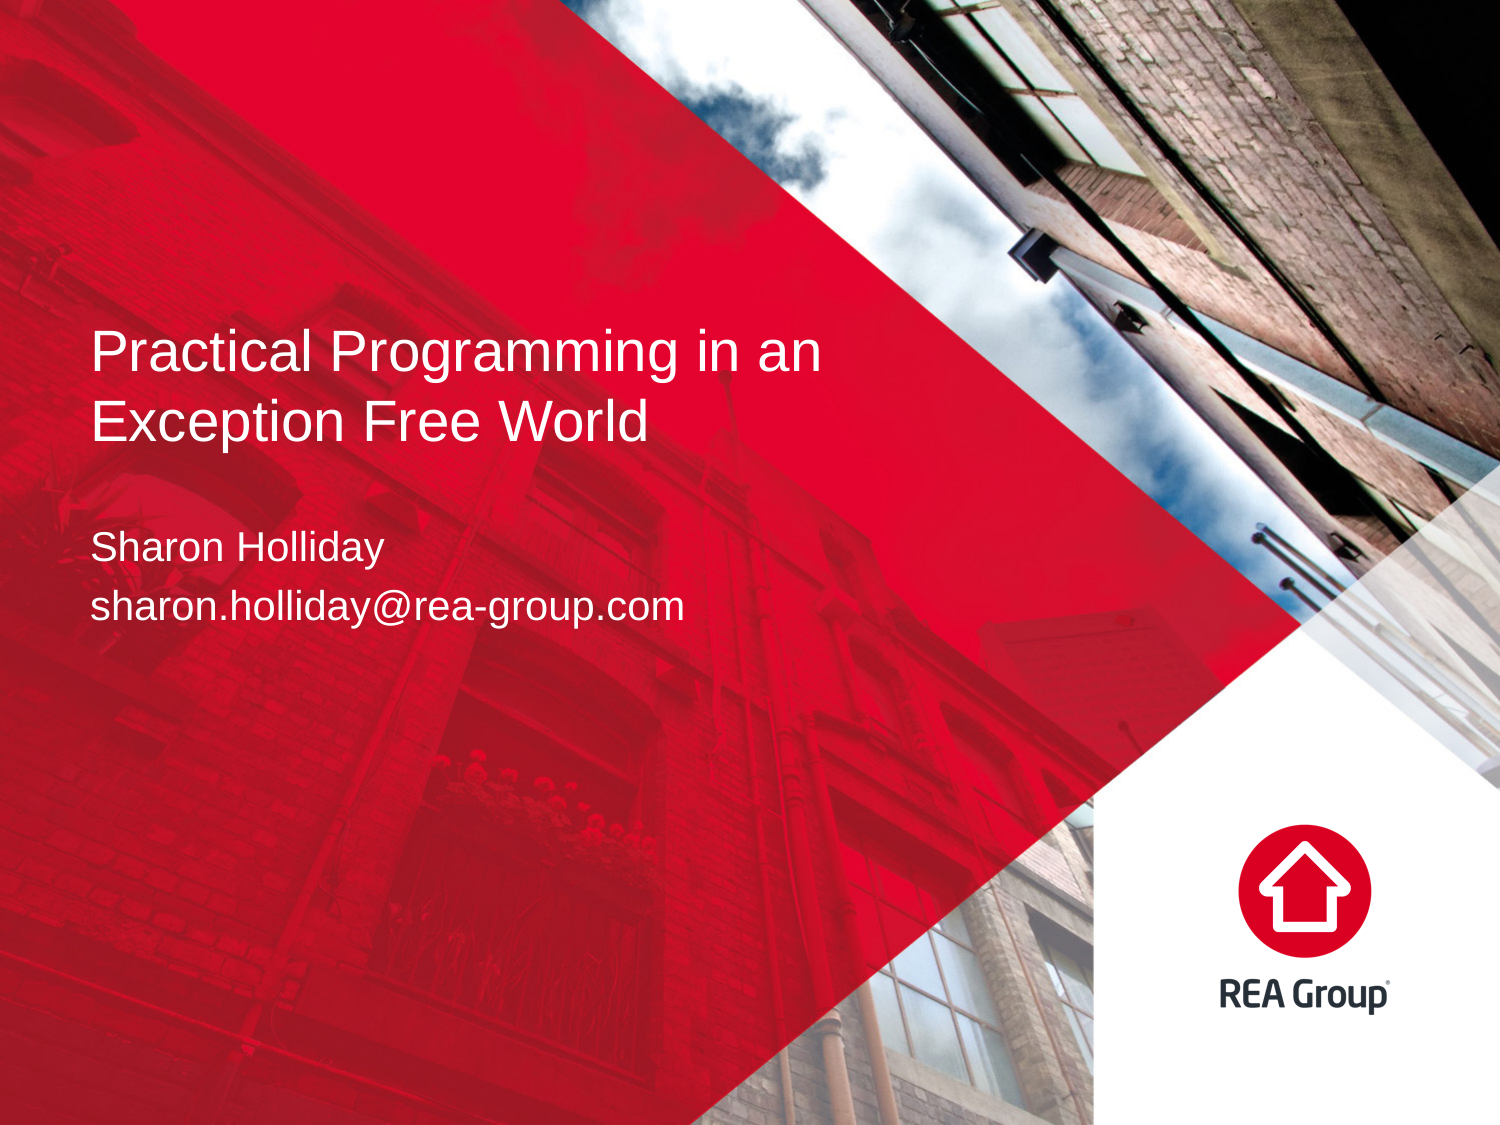

# Practical Programming in an Exception Free World
Sharon Holliday
sharon.holliday@rea-group.com